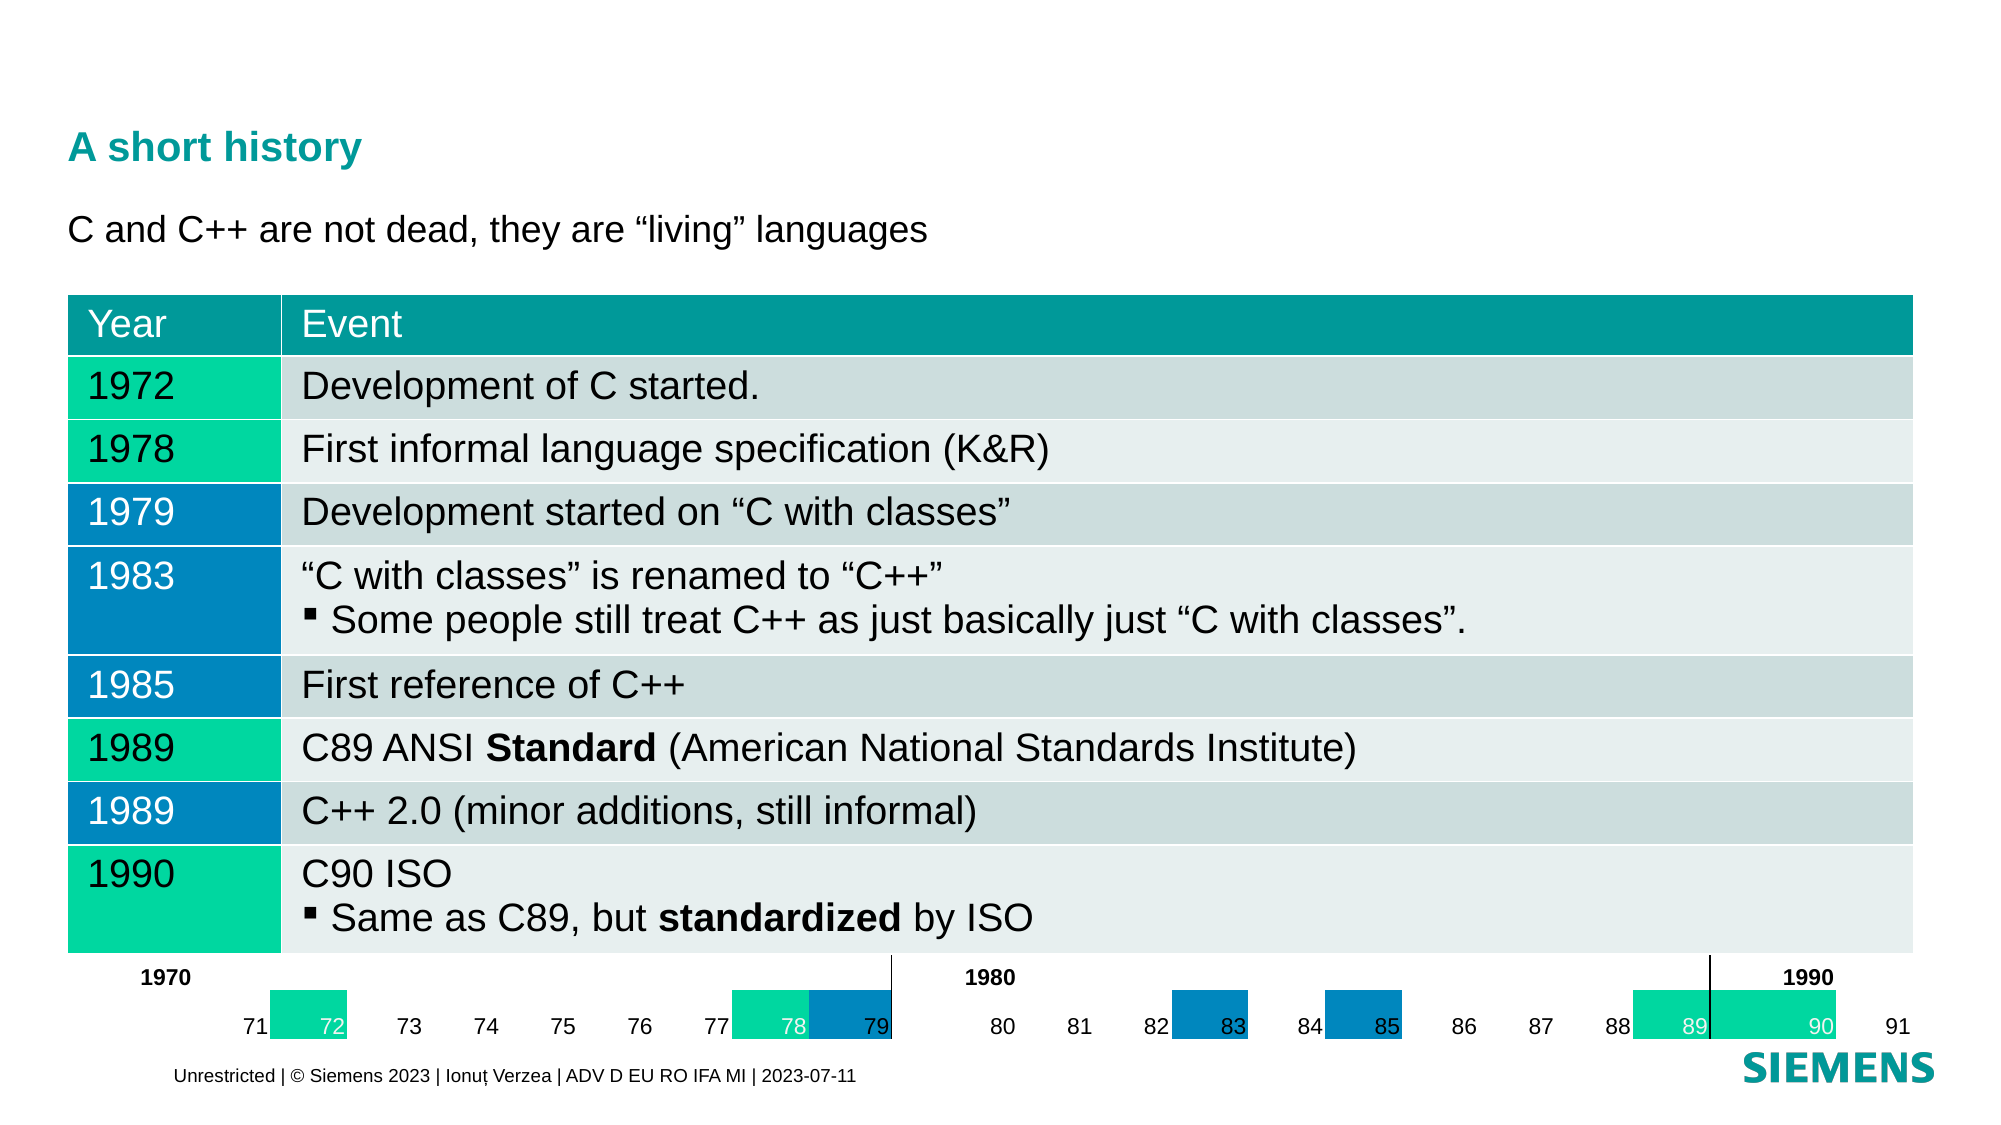

# A short history
C and C++ are not dead, they are “living” languages
| Year | Event |
| --- | --- |
| 1972 | Development of C started. |
| 1978 | First informal language specification (K&R) |
| 1979 | Development started on “C with classes” |
| 1983 | “C with classes” is renamed to “C++” Some people still treat C++ as just basically just “C with classes”. |
| 1985 | First reference of C++ |
| 1989 | C89 ANSI Standard (American National Standards Institute) |
| 1989 | C++ 2.0 (minor additions, still informal) |
| 1990 | C90 ISO Same as C89, but standardized by ISO |
| 1970 |  |  |  |  |  |  |  |  |  | 1980 |  |  |  |  |  |  |  |  |  | 1990 |  |
| --- | --- | --- | --- | --- | --- | --- | --- | --- | --- | --- | --- | --- | --- | --- | --- | --- | --- | --- | --- | --- | --- |
|  | 71 | 72 | 73 | 74 | 75 | 76 | 77 | 78 | 79 | 80 | 81 | 82 | 83 | 84 | 85 | 86 | 87 | 88 | 89 | 90 | 91 |
Unrestricted | © Siemens 2023 | Ionuț Verzea | ADV D EU RO IFA MI | 2023-07-11